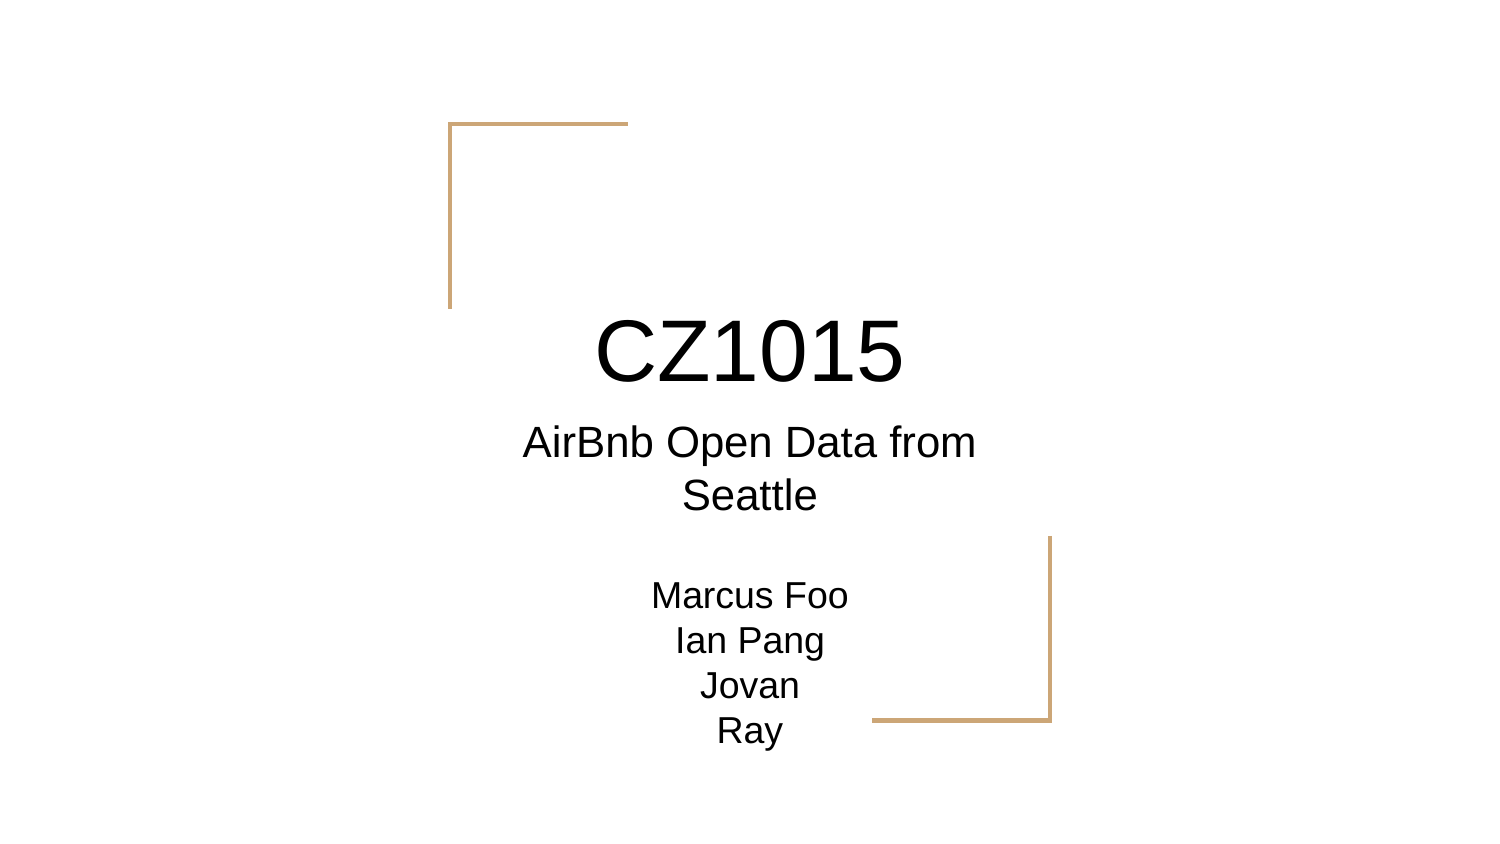

# CZ1015
AirBnb Open Data from Seattle

Marcus Foo
Ian Pang
Jovan
Ray